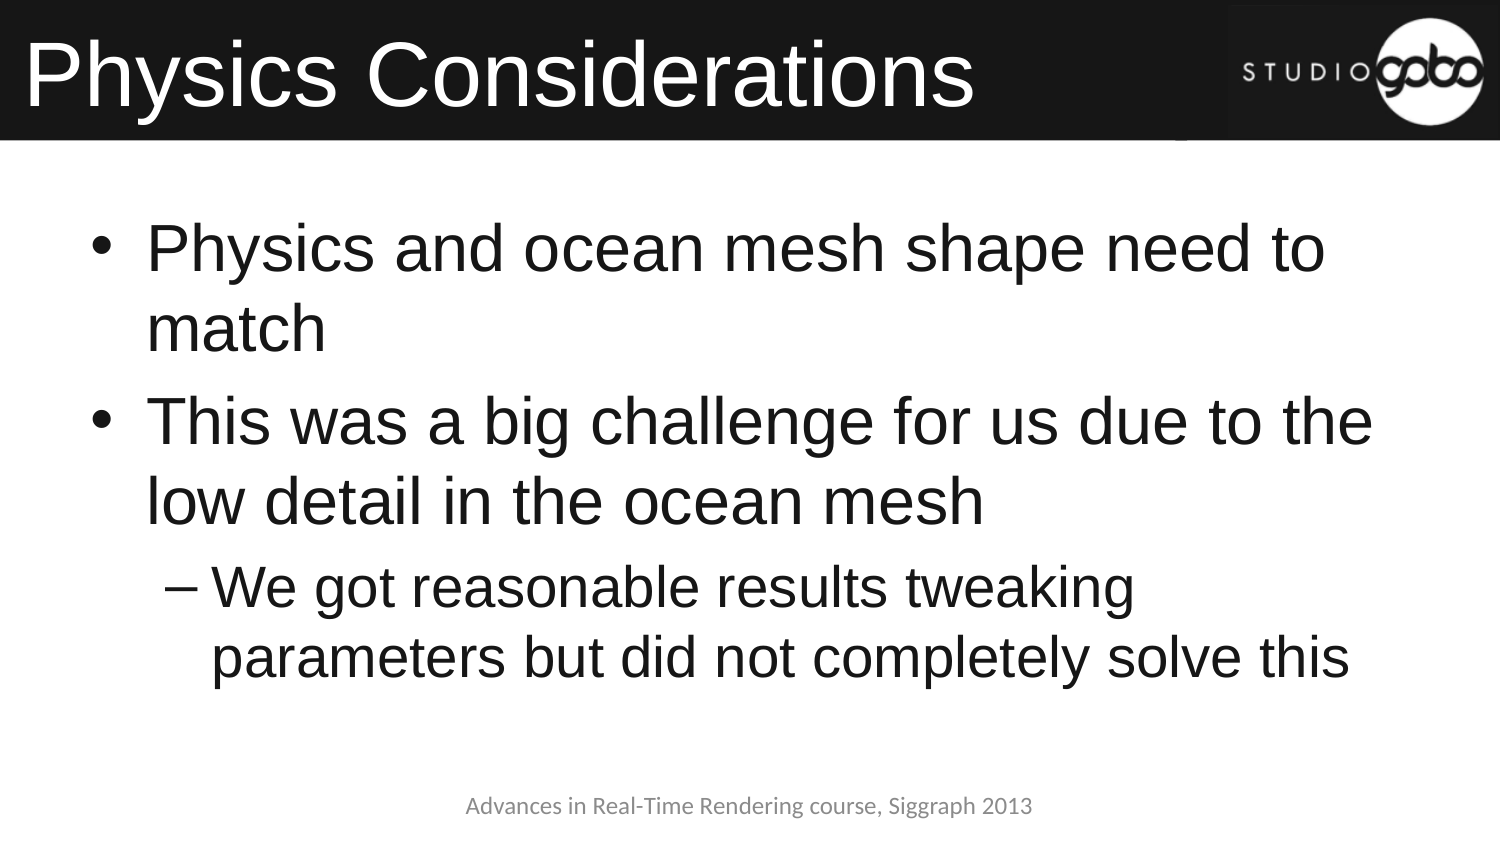

# Physics Considerations
Physics and ocean mesh shape need to match
This was a big challenge for us due to the low detail in the ocean mesh
We got reasonable results tweaking parameters but did not completely solve this

Advances in Real-Time Rendering course, Siggraph 2013